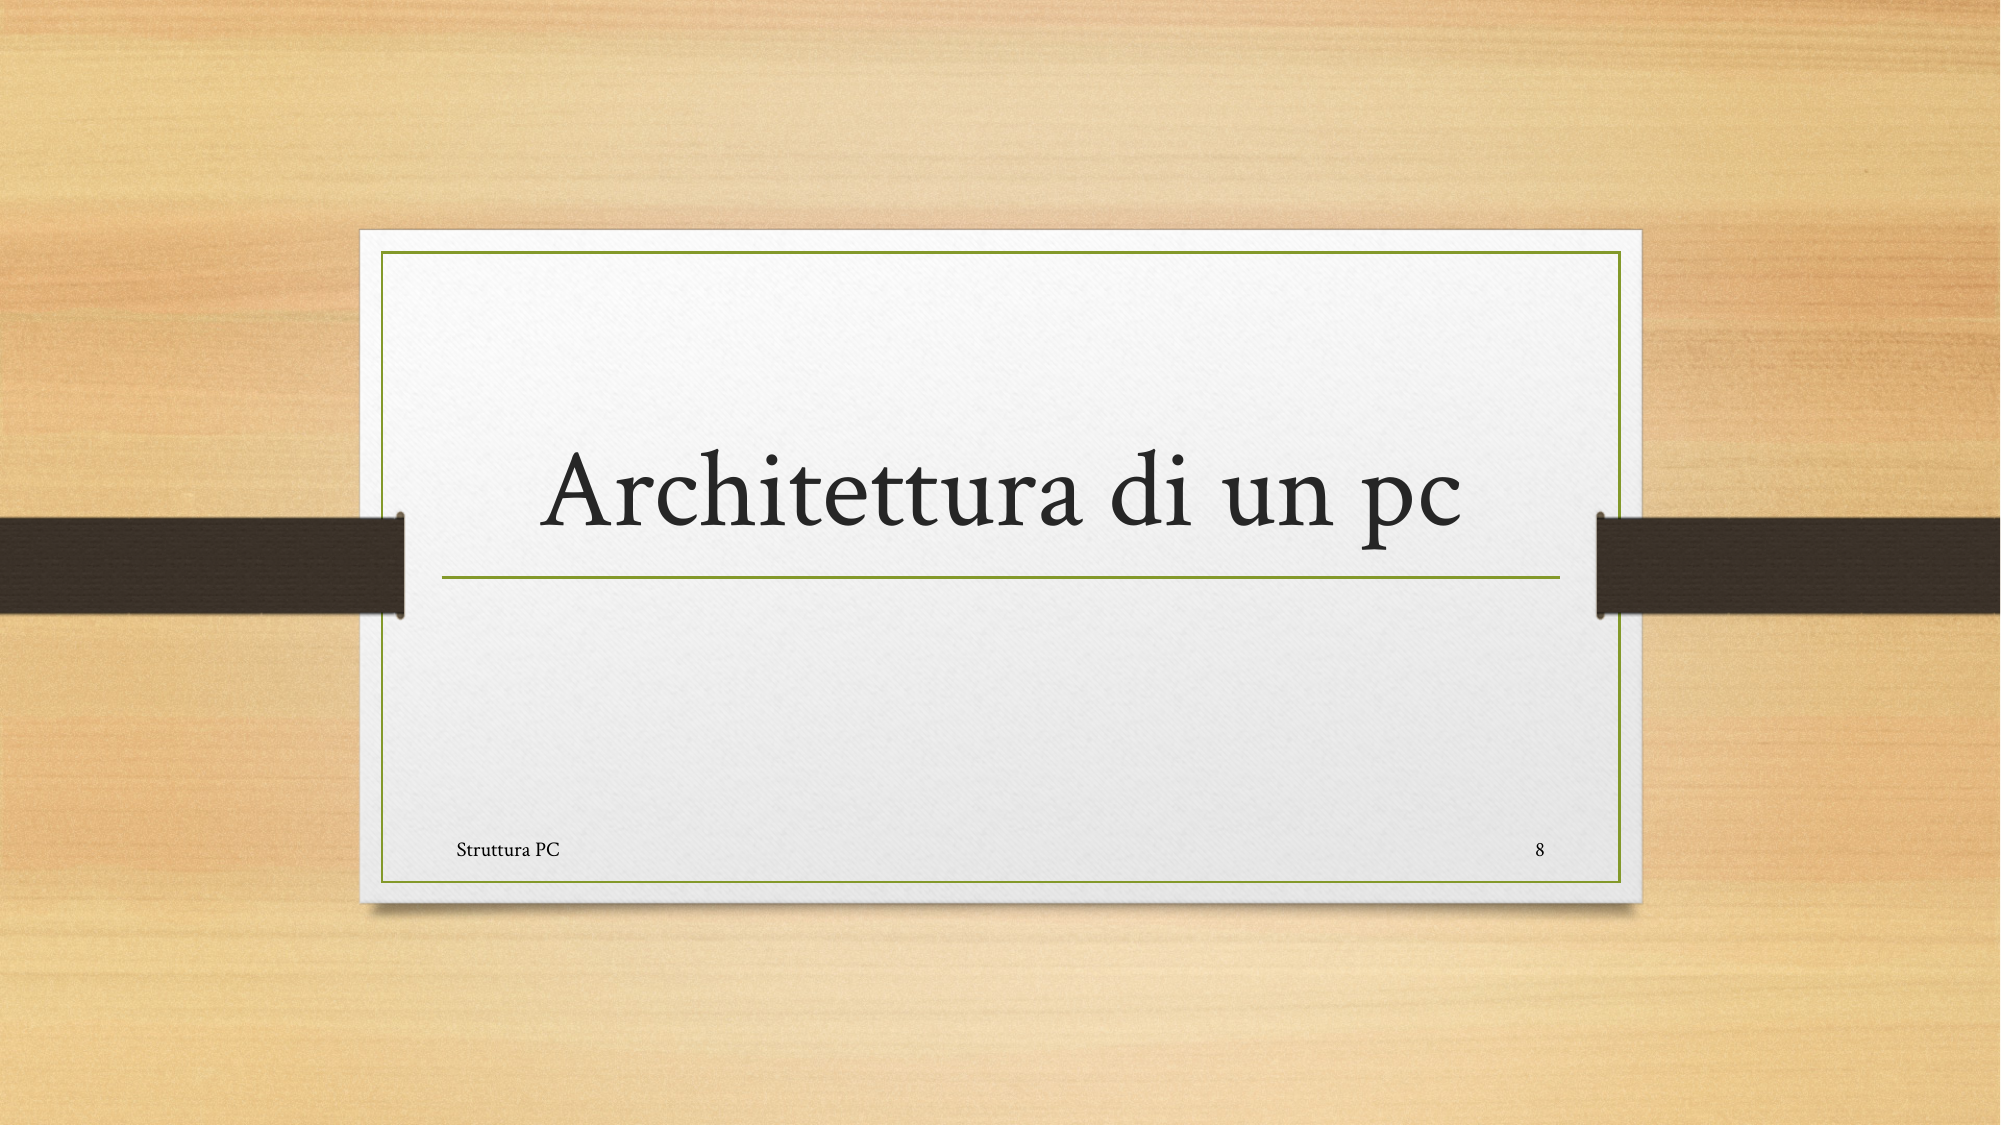

# Architettura di un pc

Struttura PC
8